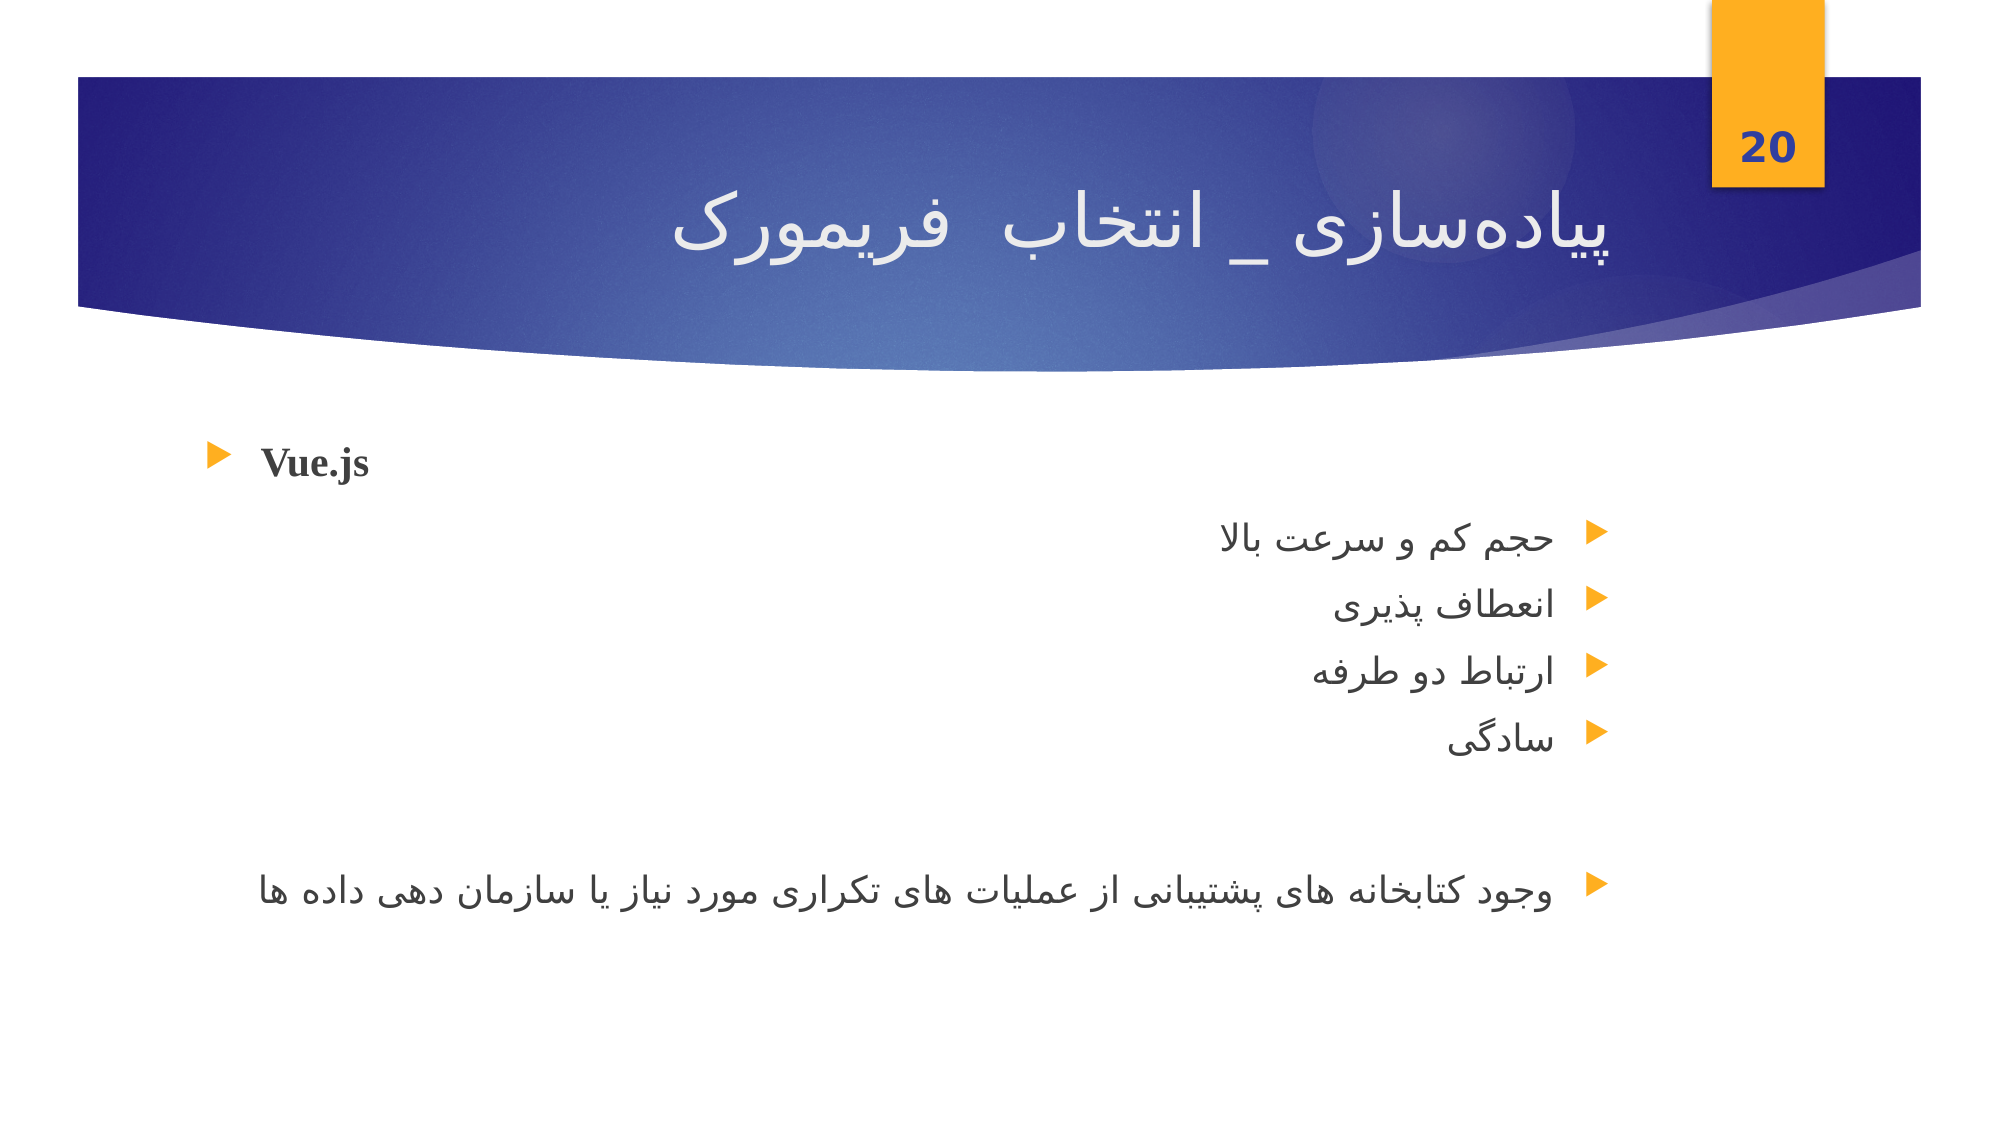

20
# پیاده‌سازی _ انتخاب  فریمورک
Vue.js
حجم کم و سرعت بالا
انعطاف پذیری
ارتباط دو طرفه
سادگی
وجود کتابخانه های پشتیبانی از عملیات های تکراری مورد نیاز یا سازمان دهی داده ها